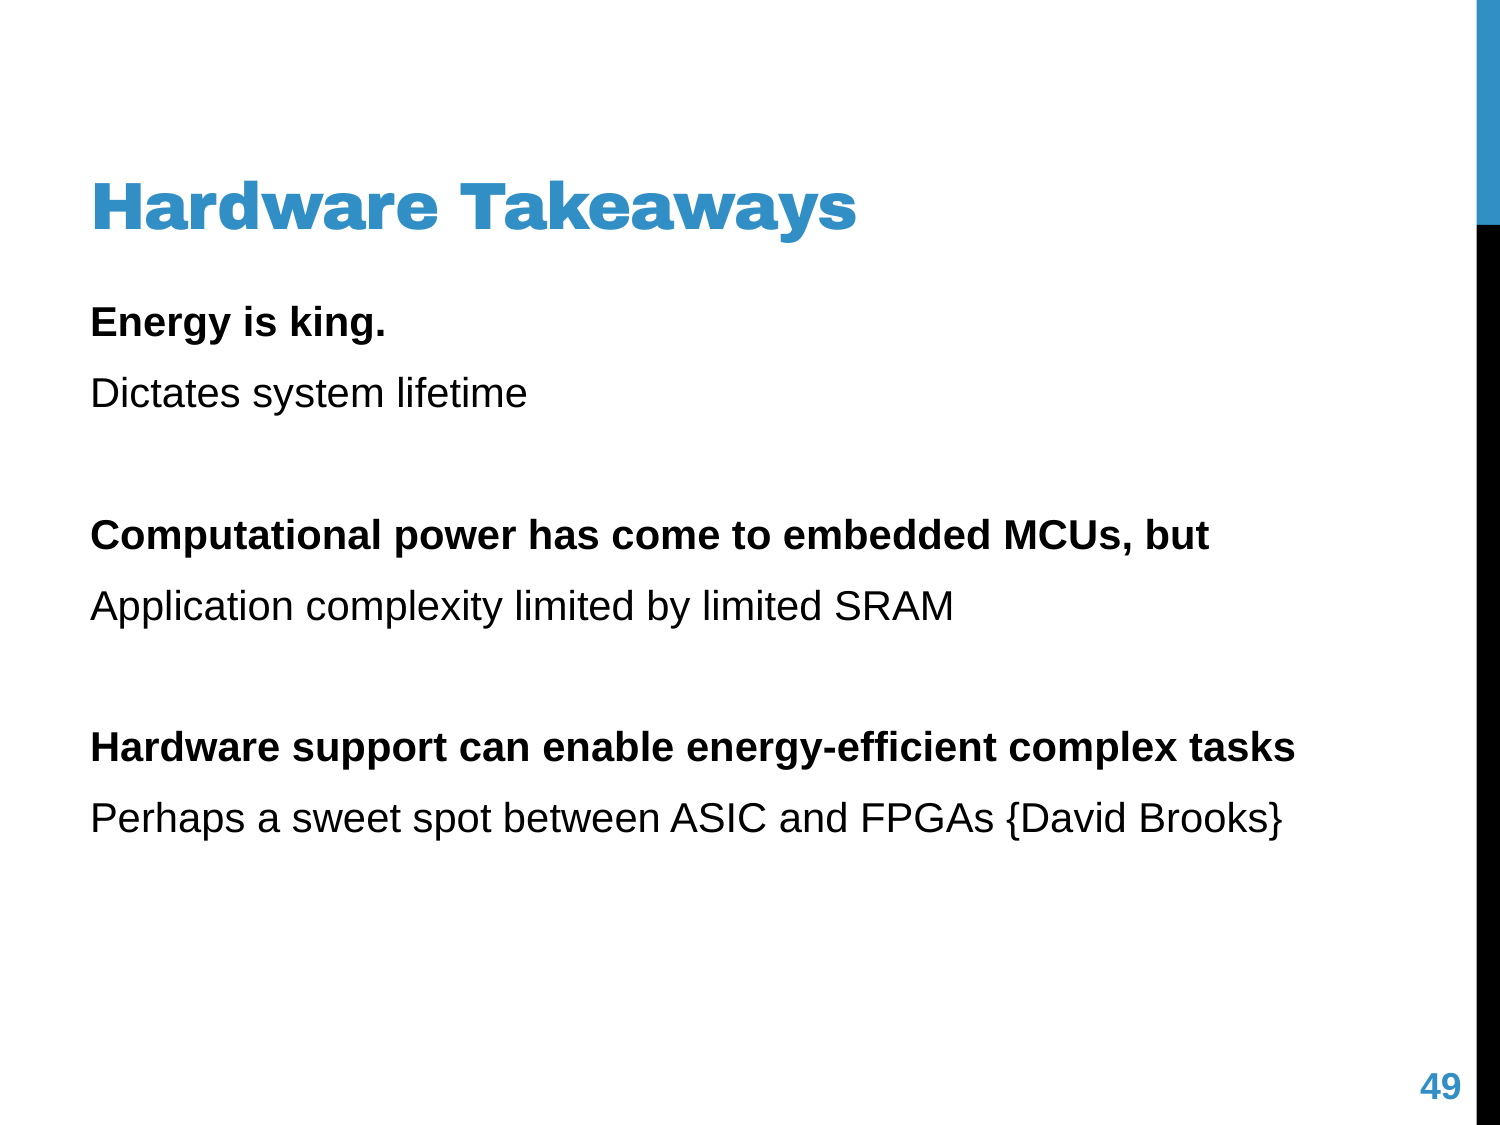

# Hardware Takeaways
Energy is king.
Dictates system lifetime

Computational power has come to embedded MCUs, but
Application complexity limited by limited SRAM

Hardware support can enable energy-efficient complex tasks
Perhaps a sweet spot between ASIC and FPGAs {David Brooks}
49